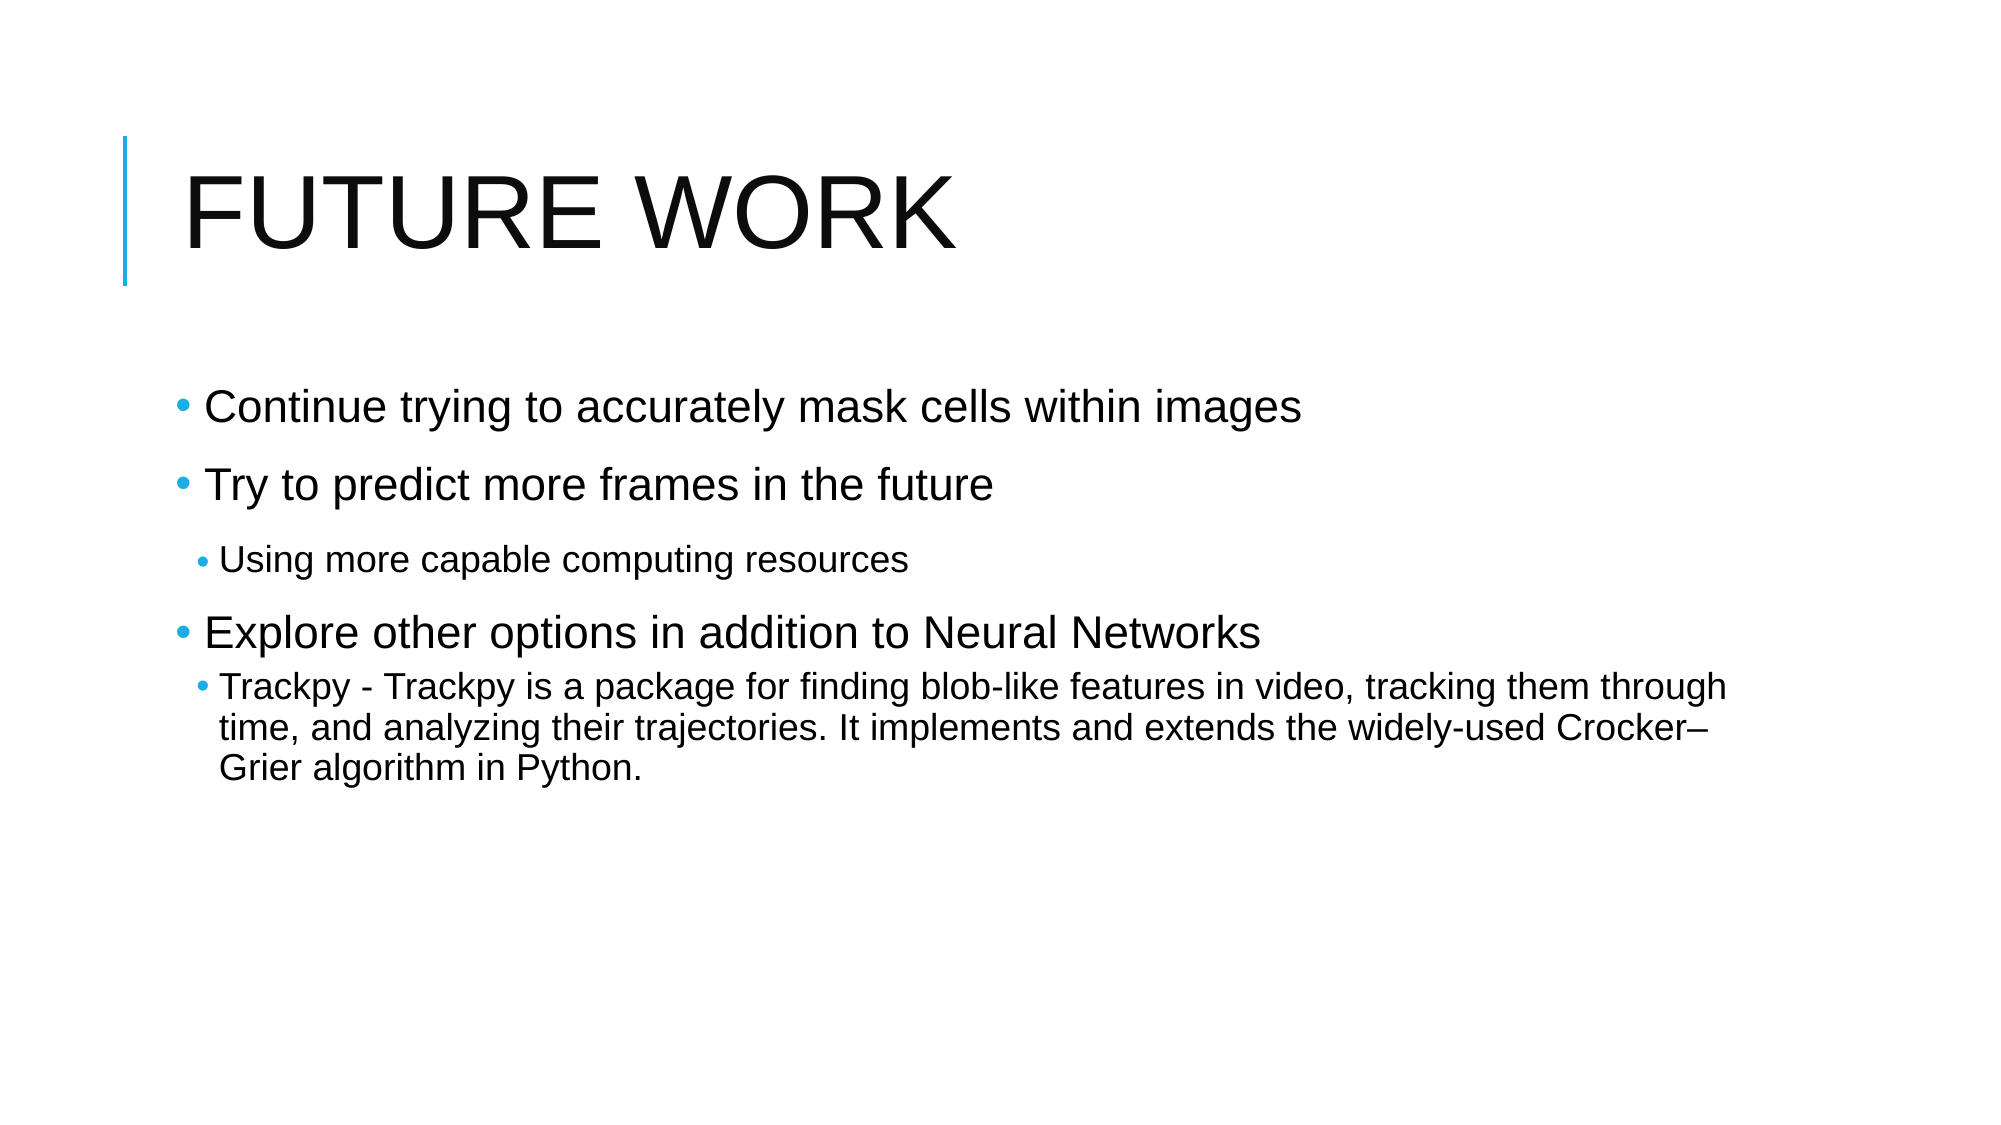

# FUTURE WORK
 Continue trying to accurately mask cells within images
 Try to predict more frames in the future
Using more capable computing resources
 Explore other options in addition to Neural Networks
Trackpy - Trackpy is a package for finding blob-like features in video, tracking them through time, and analyzing their trajectories. It implements and extends the widely-used Crocker–Grier algorithm in Python.